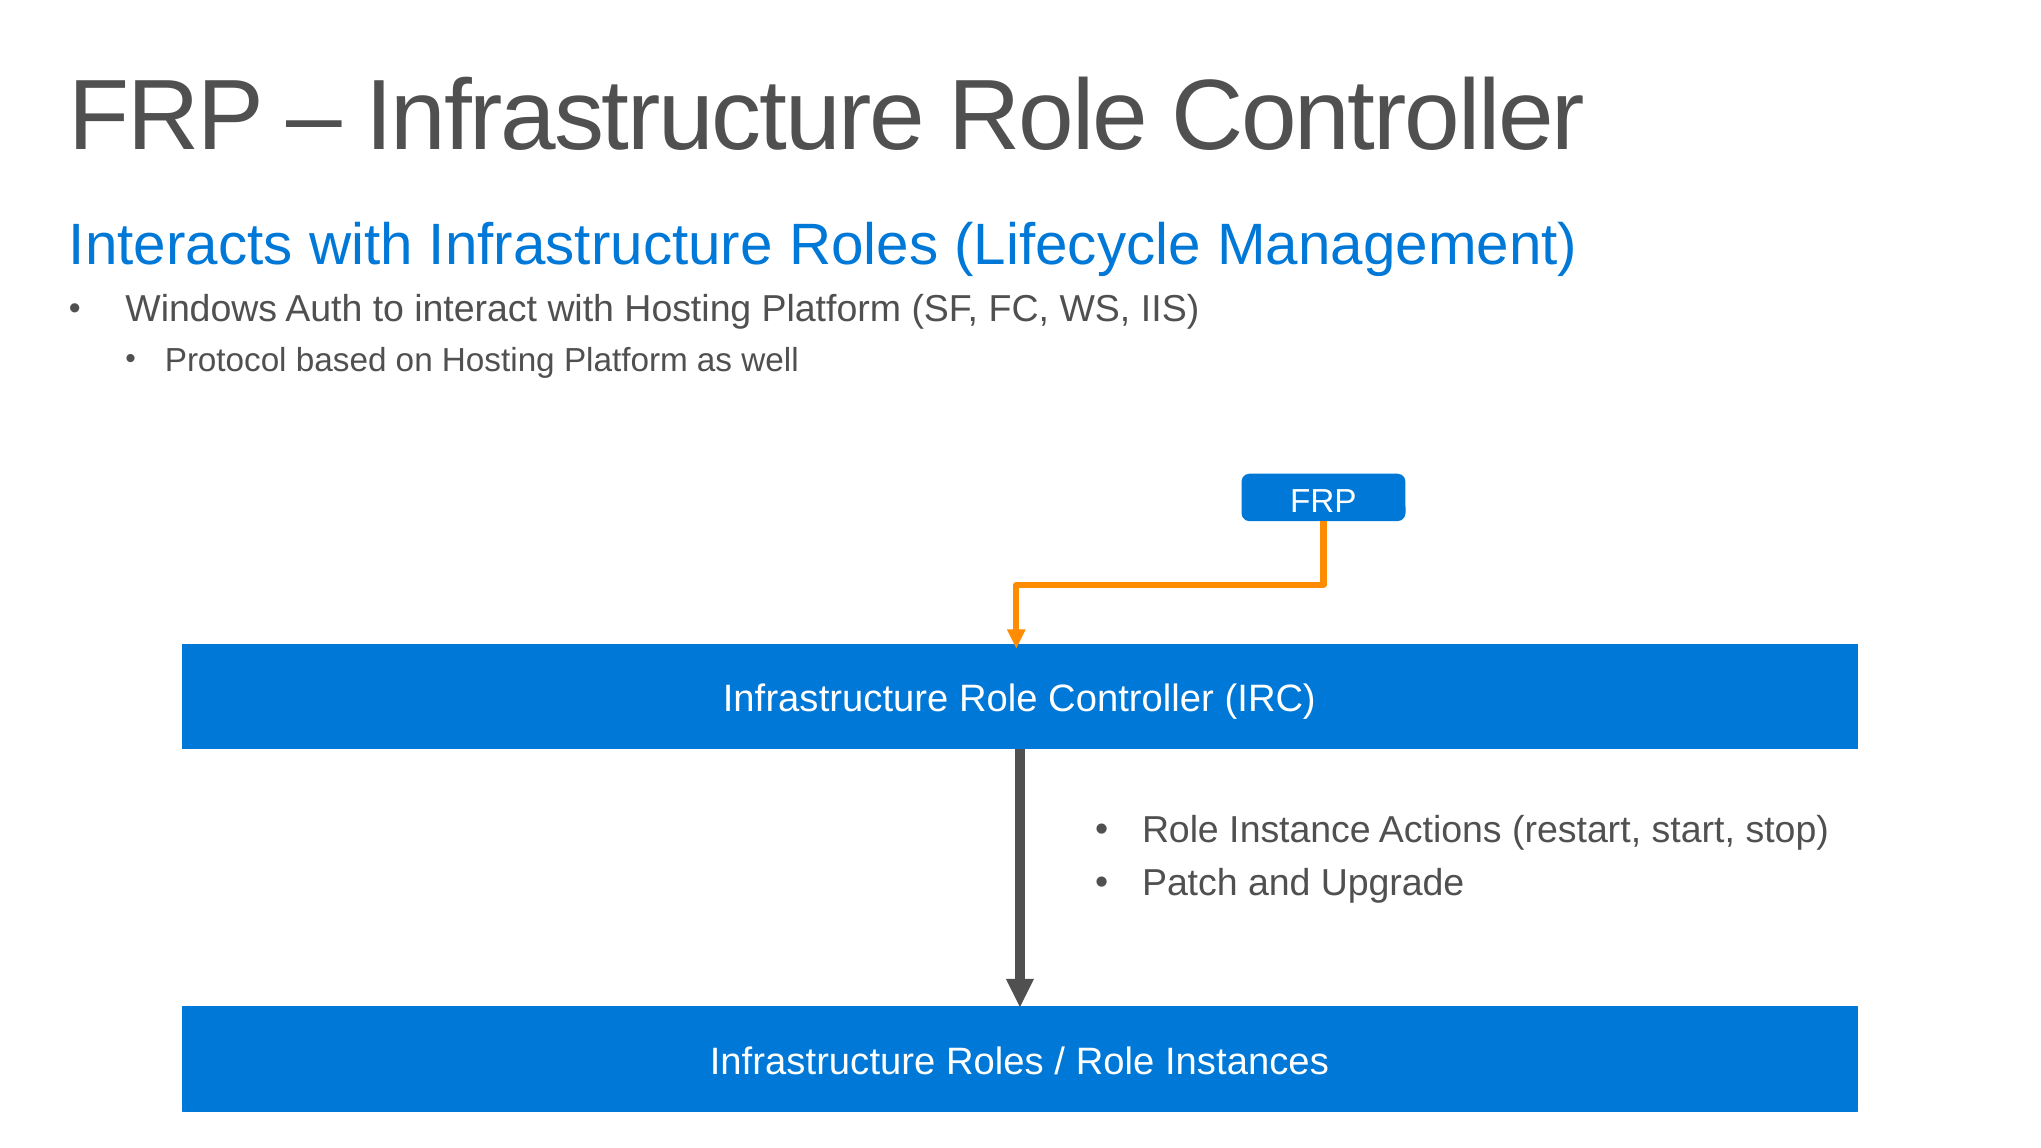

# FRP – Infrastructure Role Controller
Interacts with Infrastructure Roles (Lifecycle Management)
Windows Auth to interact with Hosting Platform (SF, FC, WS, IIS)
Protocol based on Hosting Platform as well
FRP
Infrastructure Role Controller (IRC)
Role Instance Actions (restart, start, stop)
Patch and Upgrade

Infrastructure Roles / Role Instances